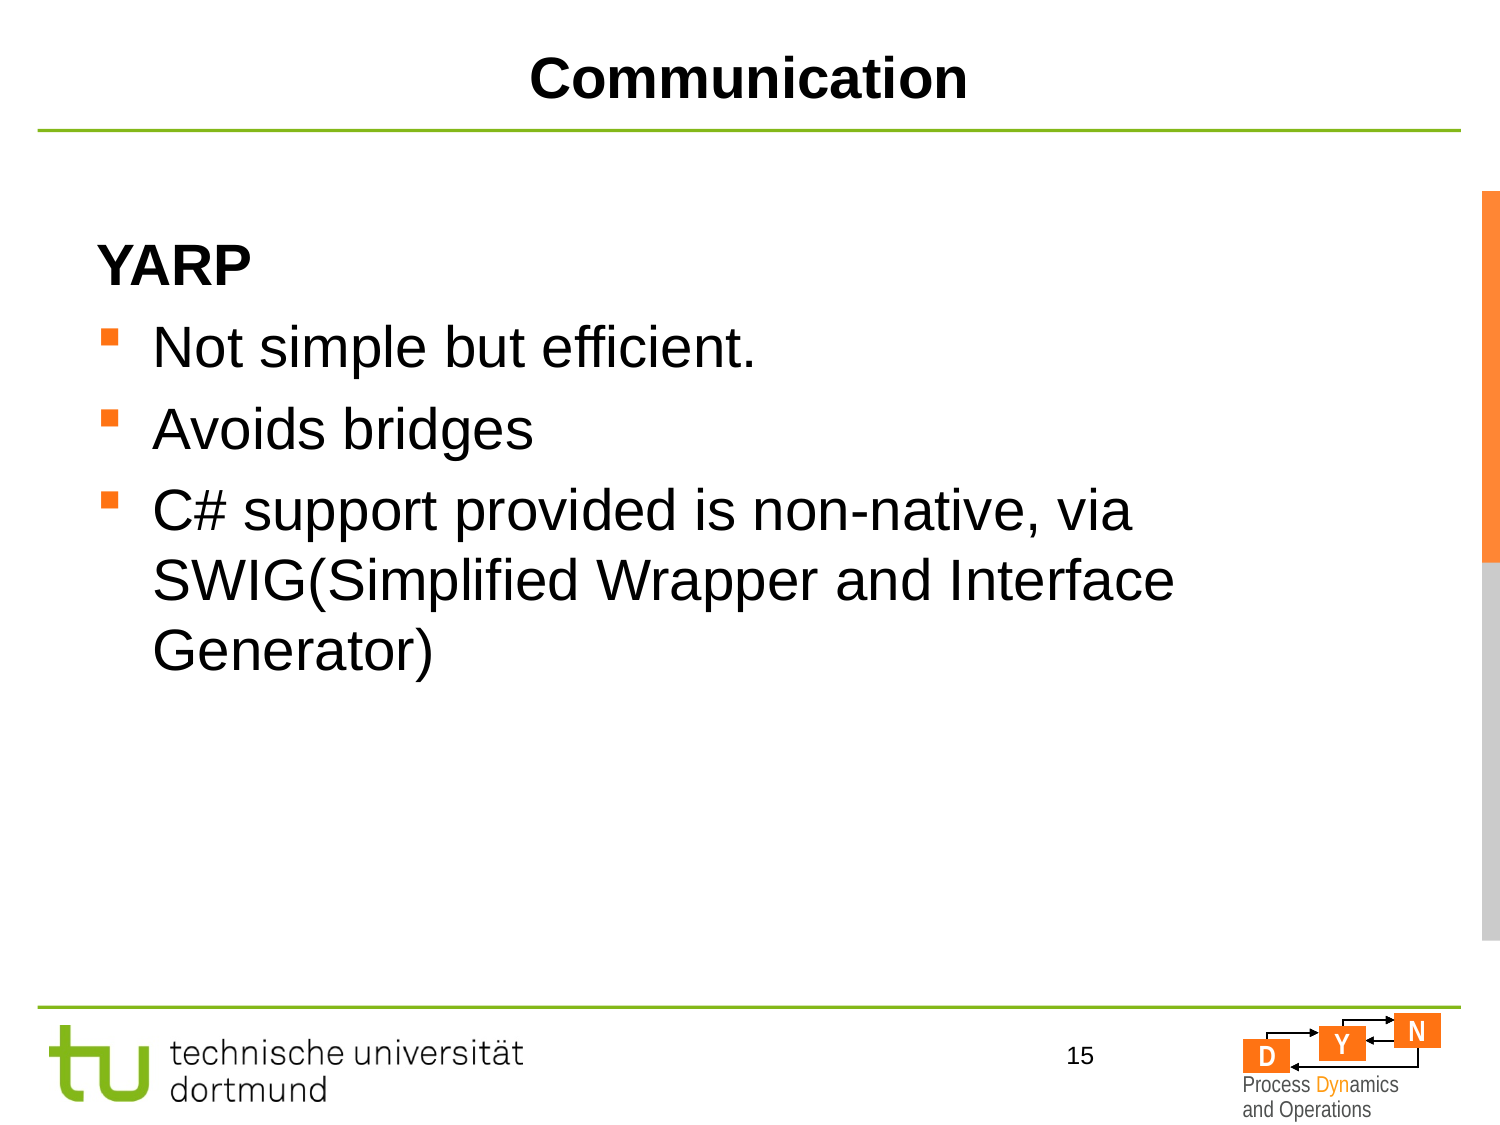

# Communication
YARP
Not simple but efficient.
Avoids bridges
C# support provided is non-native, via SWIG(Simplified Wrapper and Interface Generator)

15